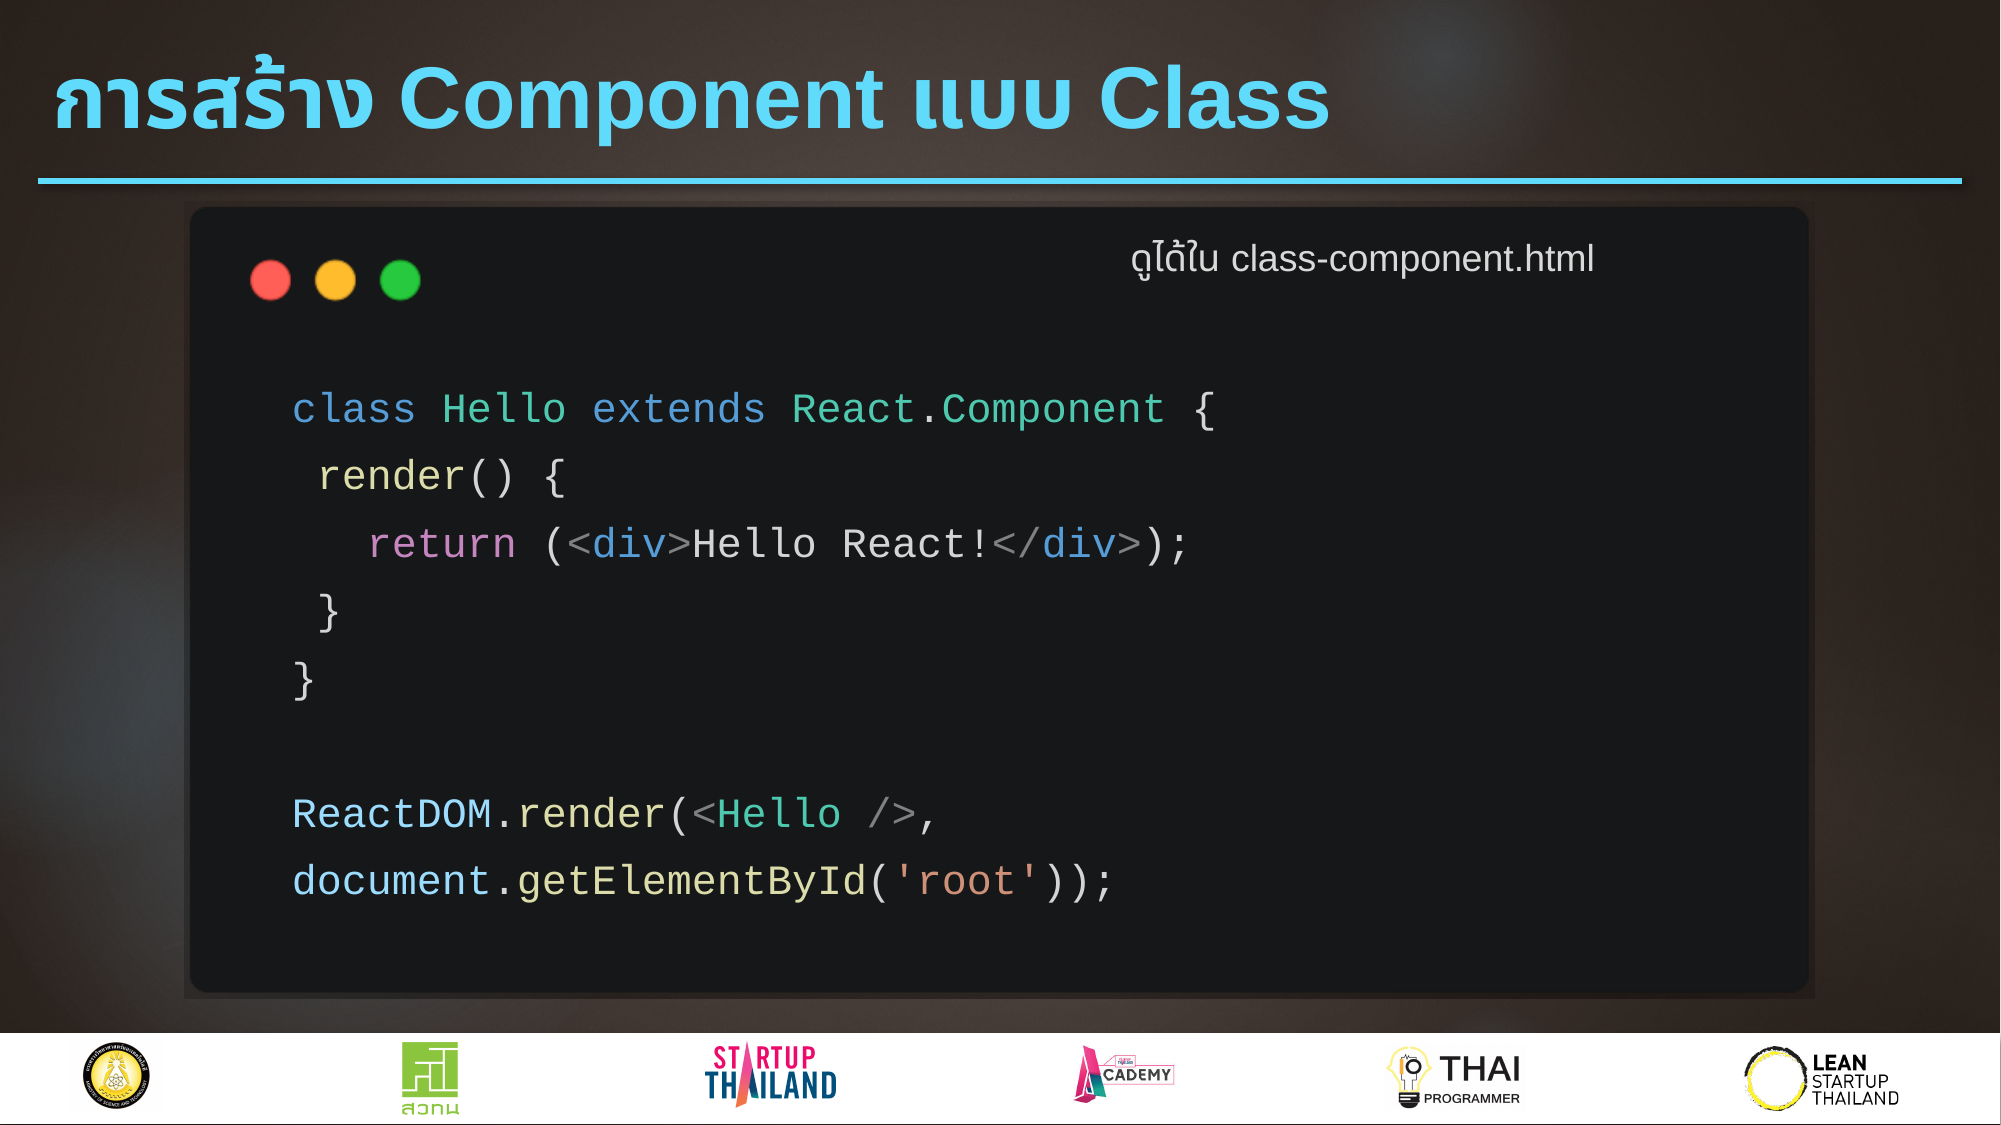

# การสร้าง Component แบบ Class
ดูได้ใน class-component.html
class Hello extends React.Component {
 render() {
   return (<div>Hello React!</div>);
 }
}

ReactDOM.render(<Hello />, document.getElementById('root'));